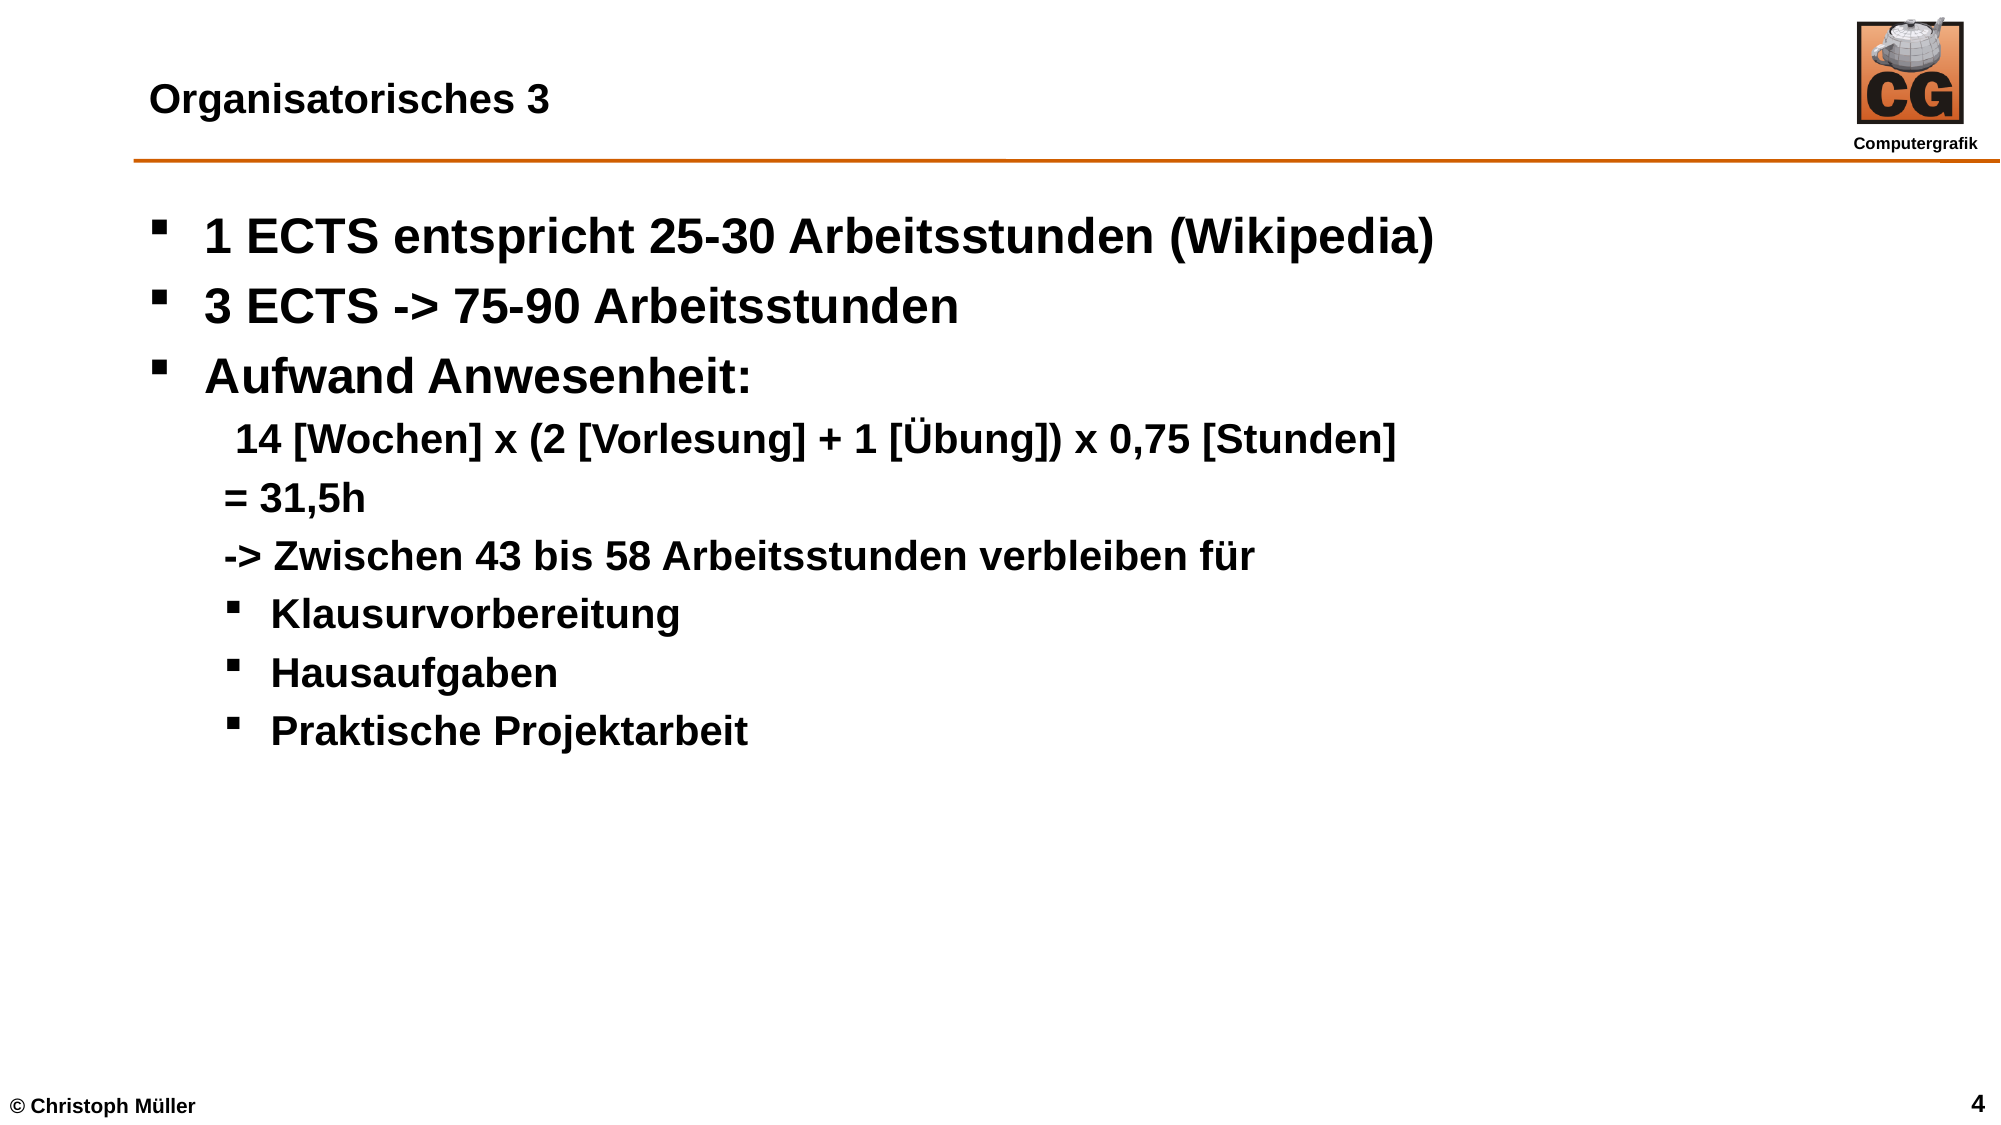

# Organisatorisches 3
1 ECTS entspricht 25-30 Arbeitsstunden (Wikipedia)
3 ECTS -> 75-90 Arbeitsstunden
Aufwand Anwesenheit:
 14 [Wochen] x (2 [Vorlesung] + 1 [Übung]) x 0,75 [Stunden]
= 31,5h
-> Zwischen 43 bis 58 Arbeitsstunden verbleiben für
Klausurvorbereitung
Hausaufgaben
Praktische Projektarbeit